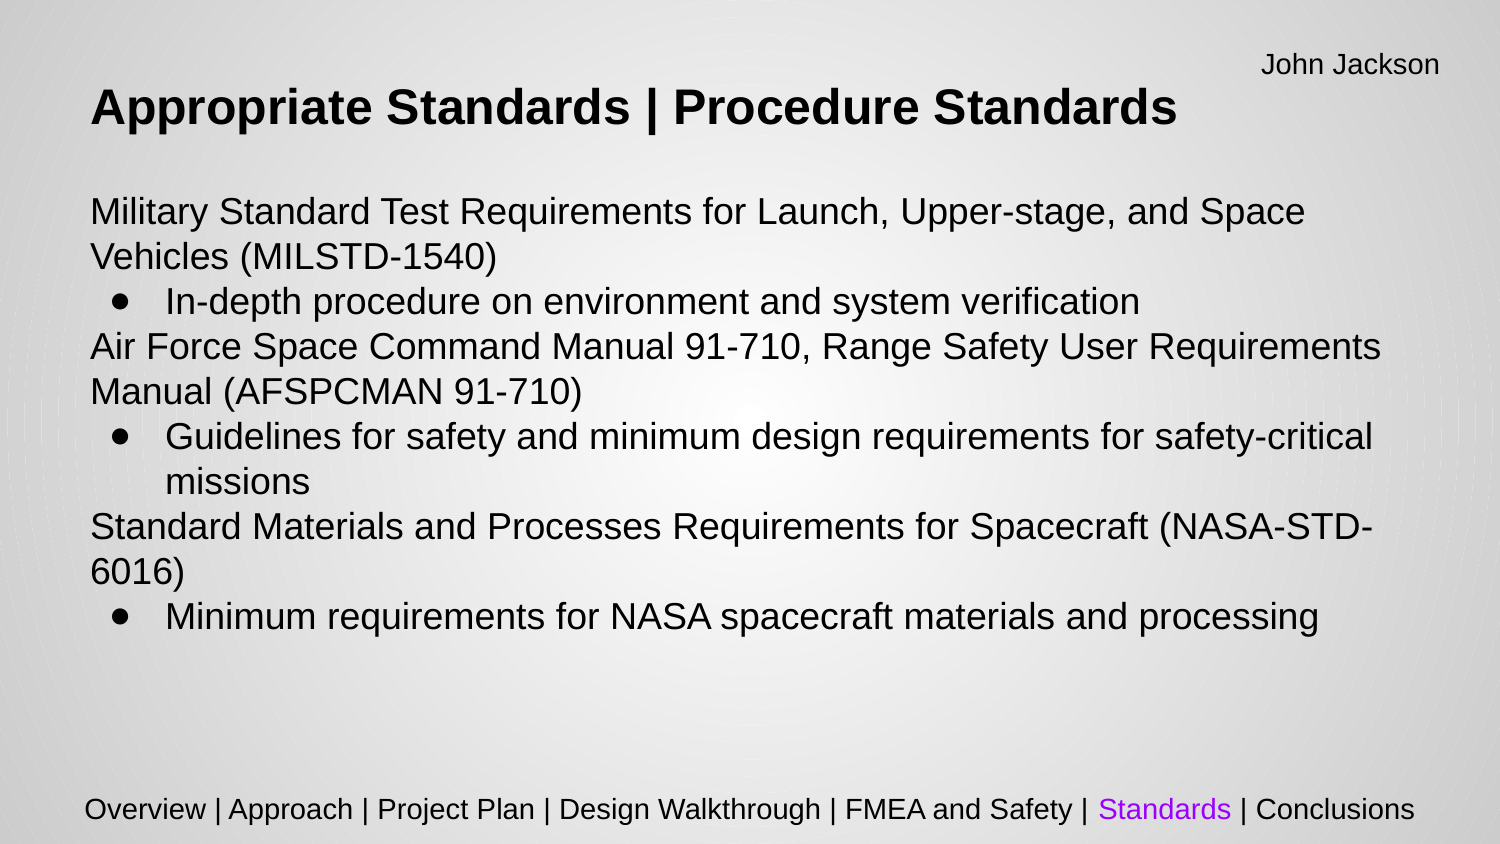

John Jackson
# Appropriate Standards | Procedure Standards
Military Standard Test Requirements for Launch, Upper-stage, and Space Vehicles (MILSTD-1540)
In-depth procedure on environment and system verification
Air Force Space Command Manual 91-710, Range Safety User Requirements Manual (AFSPCMAN 91-710)
Guidelines for safety and minimum design requirements for safety-critical missions
Standard Materials and Processes Requirements for Spacecraft (NASA-STD-6016)
Minimum requirements for NASA spacecraft materials and processing

Overview | Approach | Project Plan | Design Walkthrough | FMEA and Safety | Standards | Conclusions